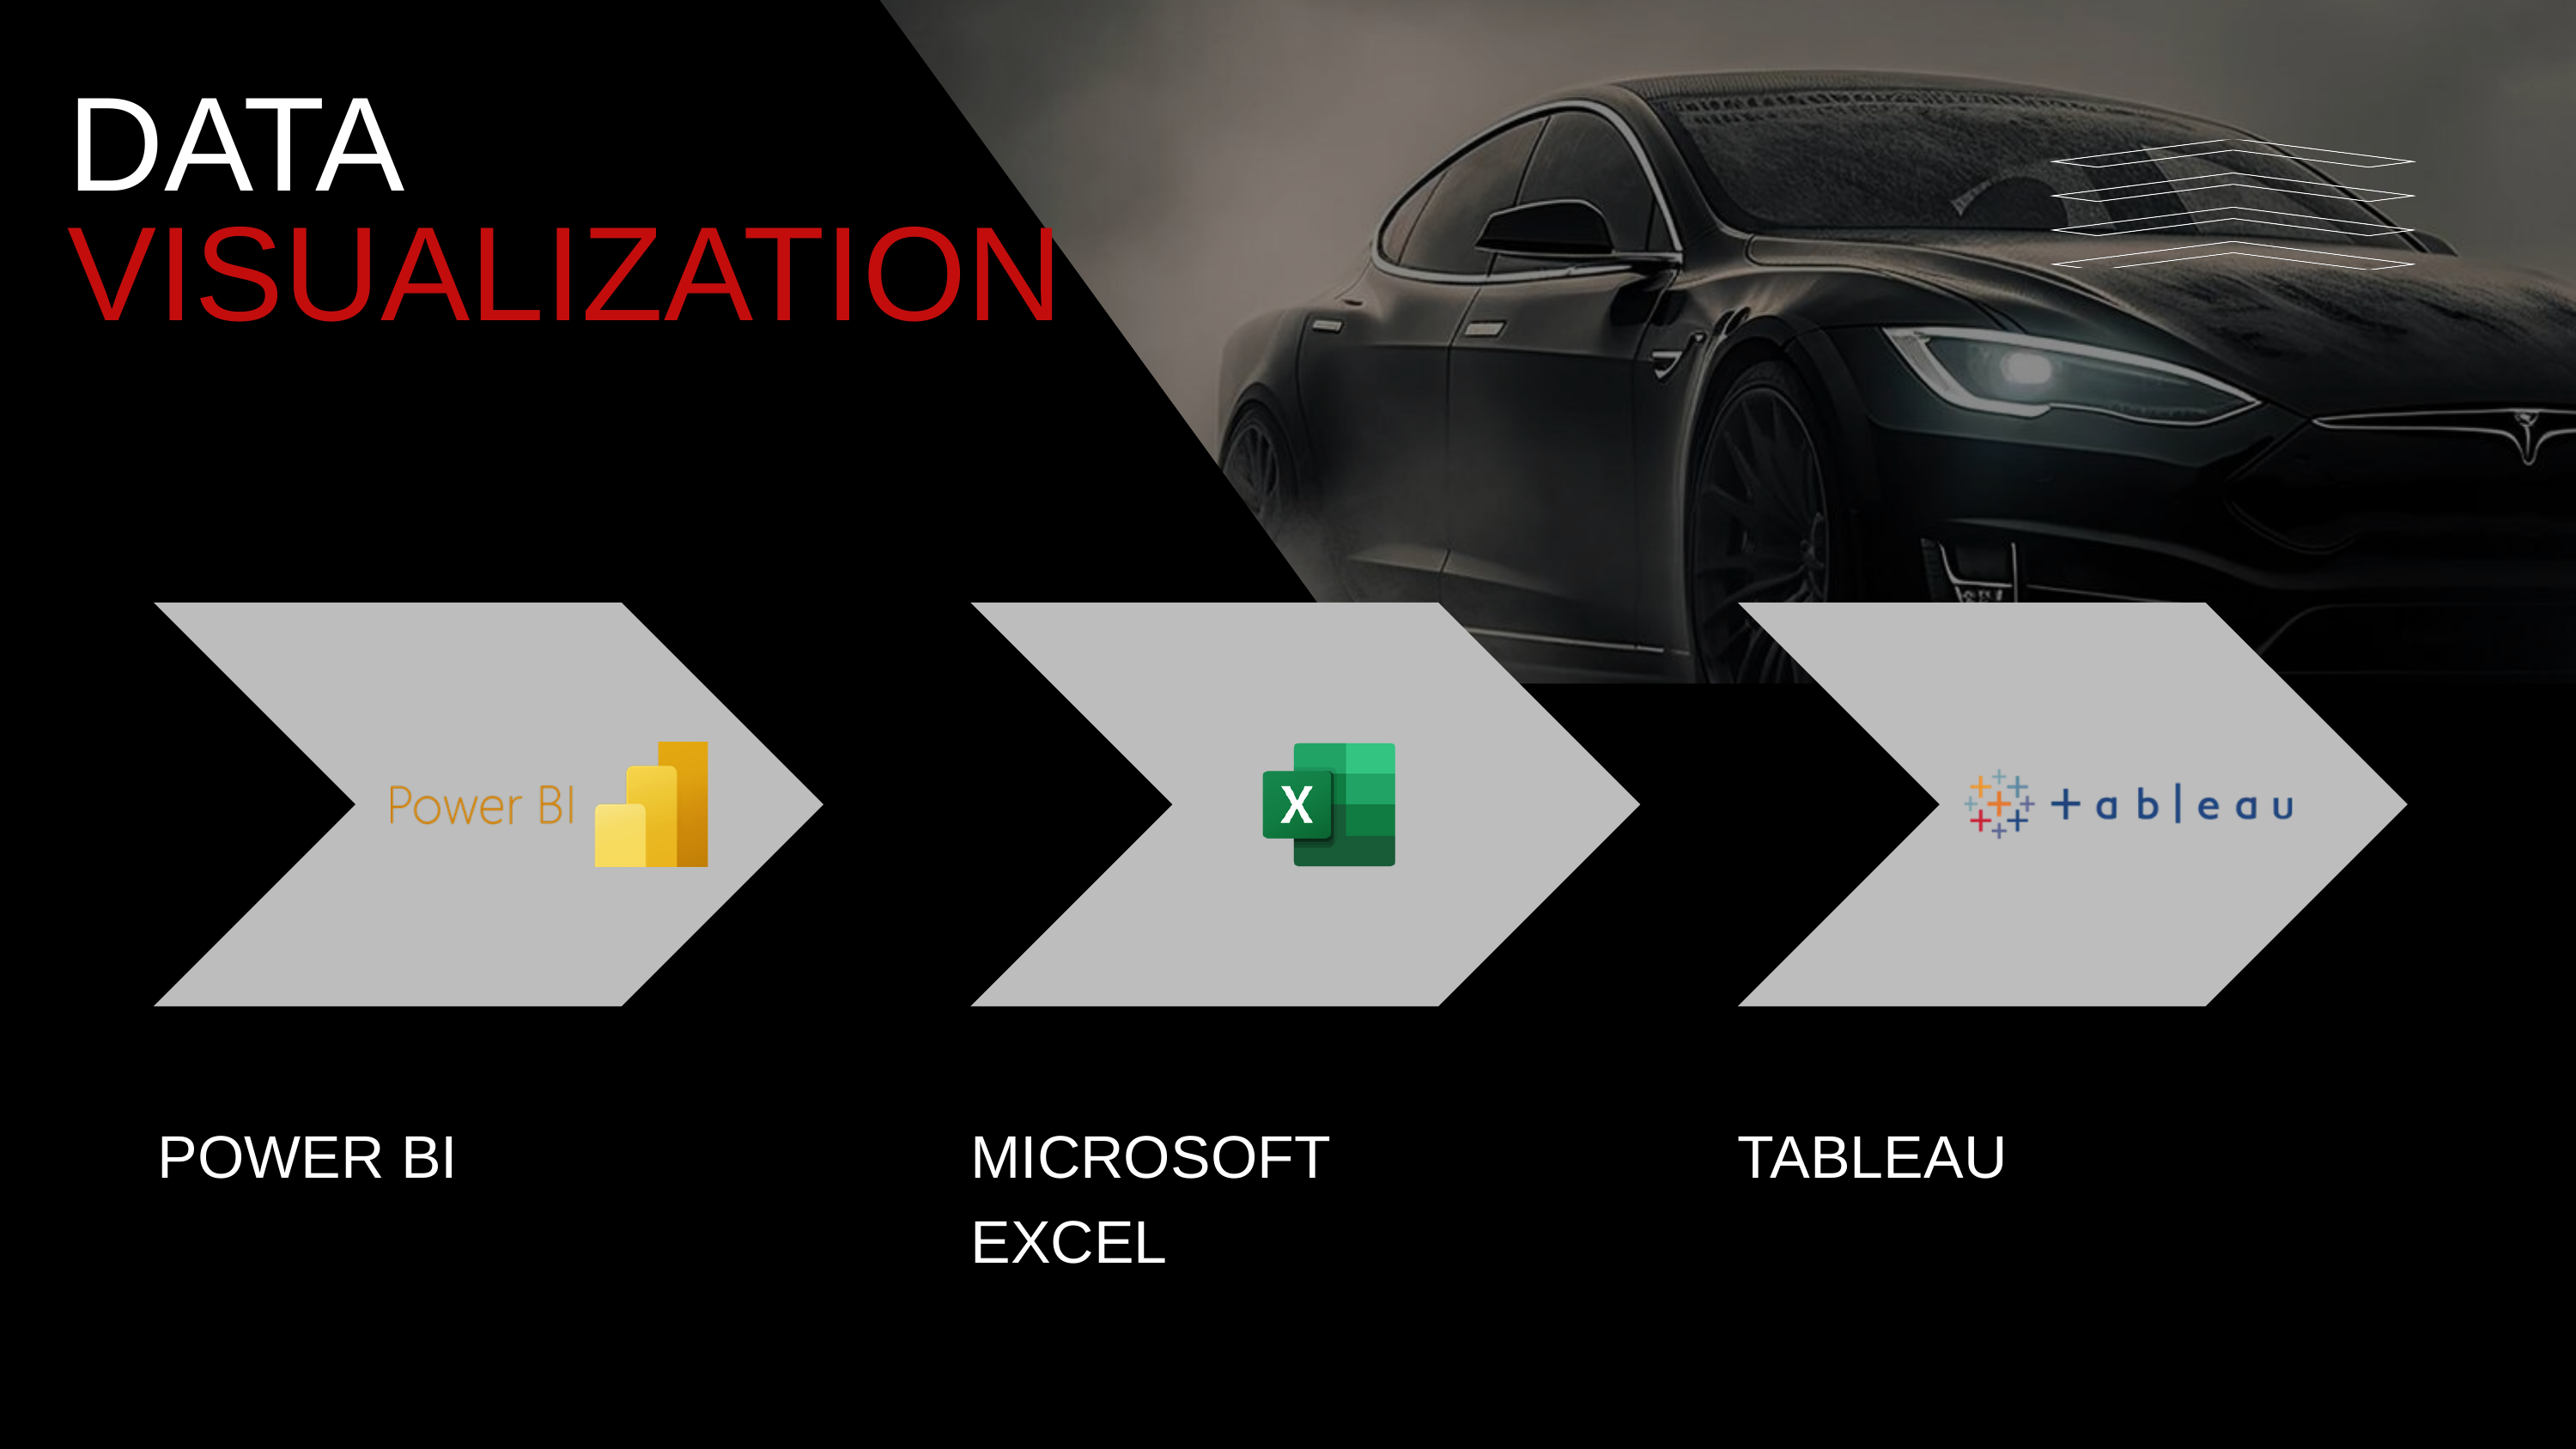

DATA
VISUALIZATION

POWER BI
MICROSOFT EXCEL
TABLEAU